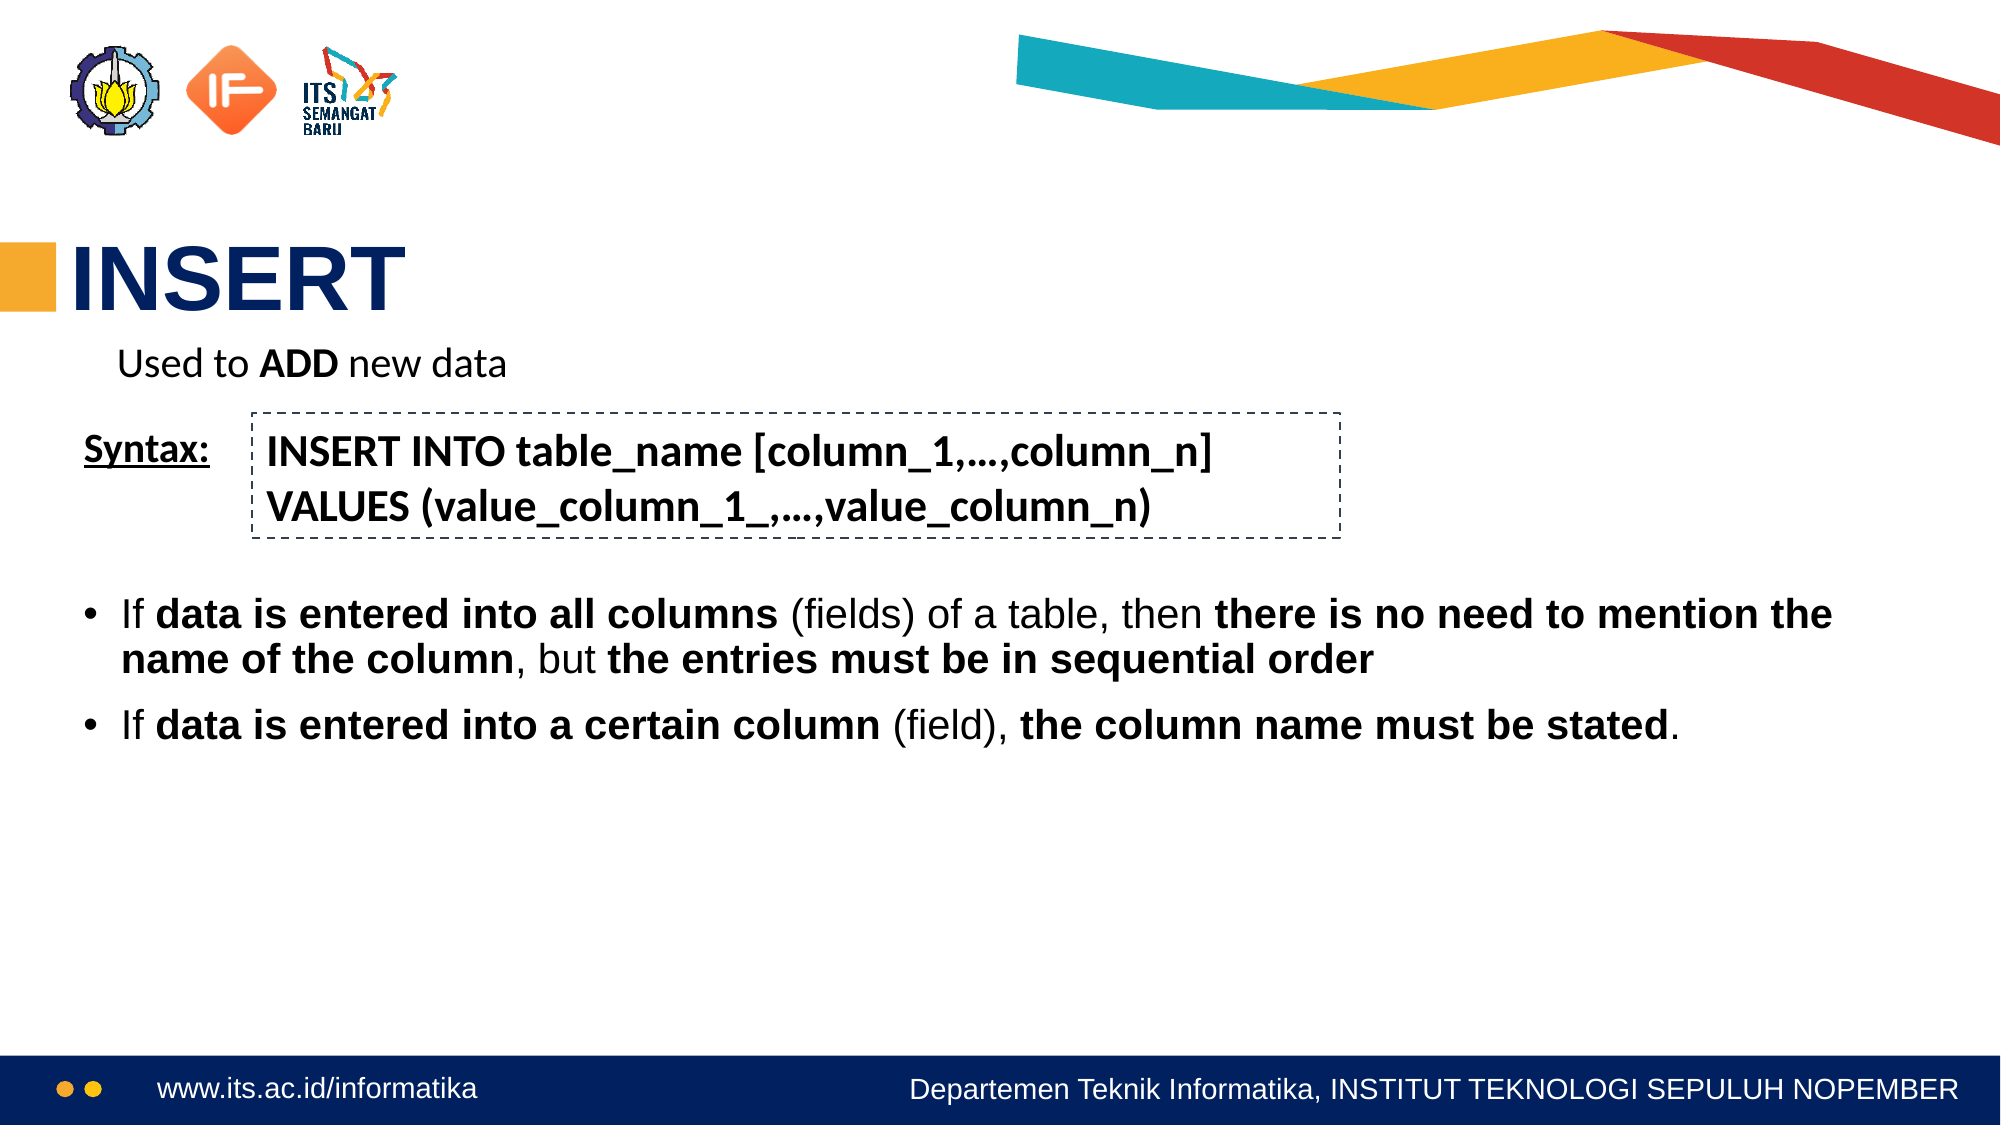

# INSERT
Used to ADD new data
Syntax:
INSERT INTO table_name [column_1,…,column_n]
VALUES (value_column_1_,…,value_column_n)
If data is entered into all columns (fields) of a table, then there is no need to mention the name of the column, but the entries must be in sequential order
If data is entered into a certain column (field), the column name must be stated.